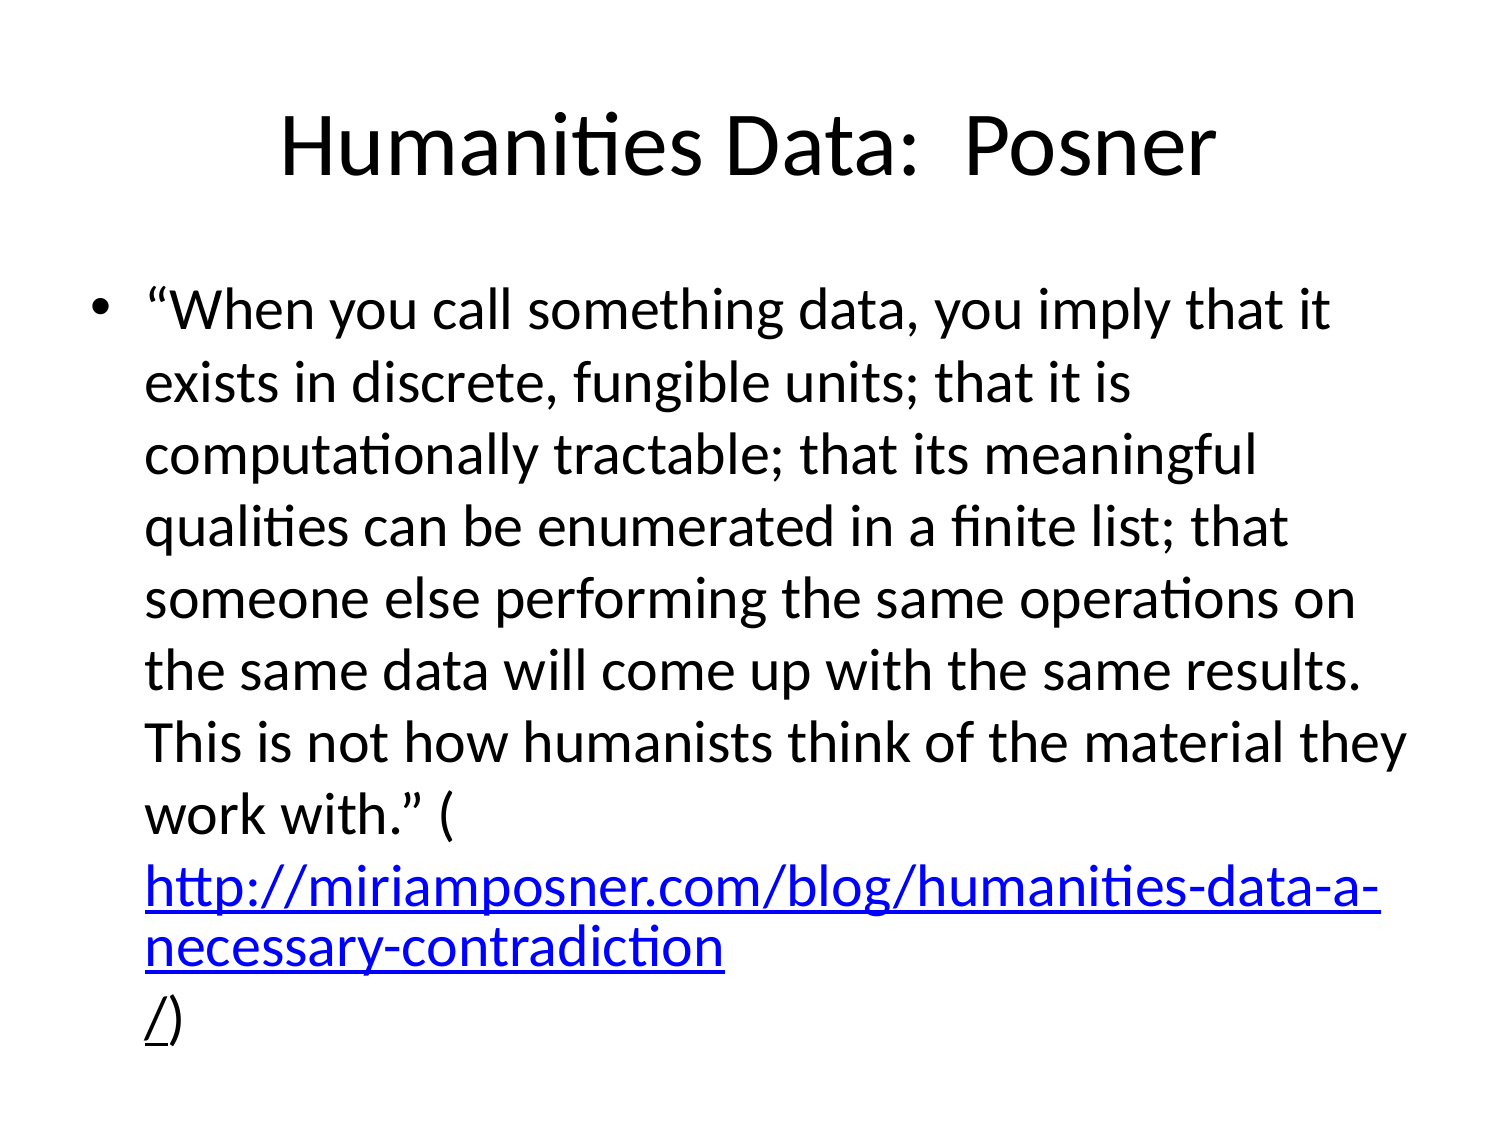

# Humanities Data:  Posner
“When you call something data, you imply that it exists in discrete, fungible units; that it is computationally tractable; that its meaningful qualities can be enumerated in a finite list; that someone else performing the same operations on the same data will come up with the same results. This is not how humanists think of the material they work with.” (http://miriamposner.com/blog/humanities-data-a-necessary-contradiction/)